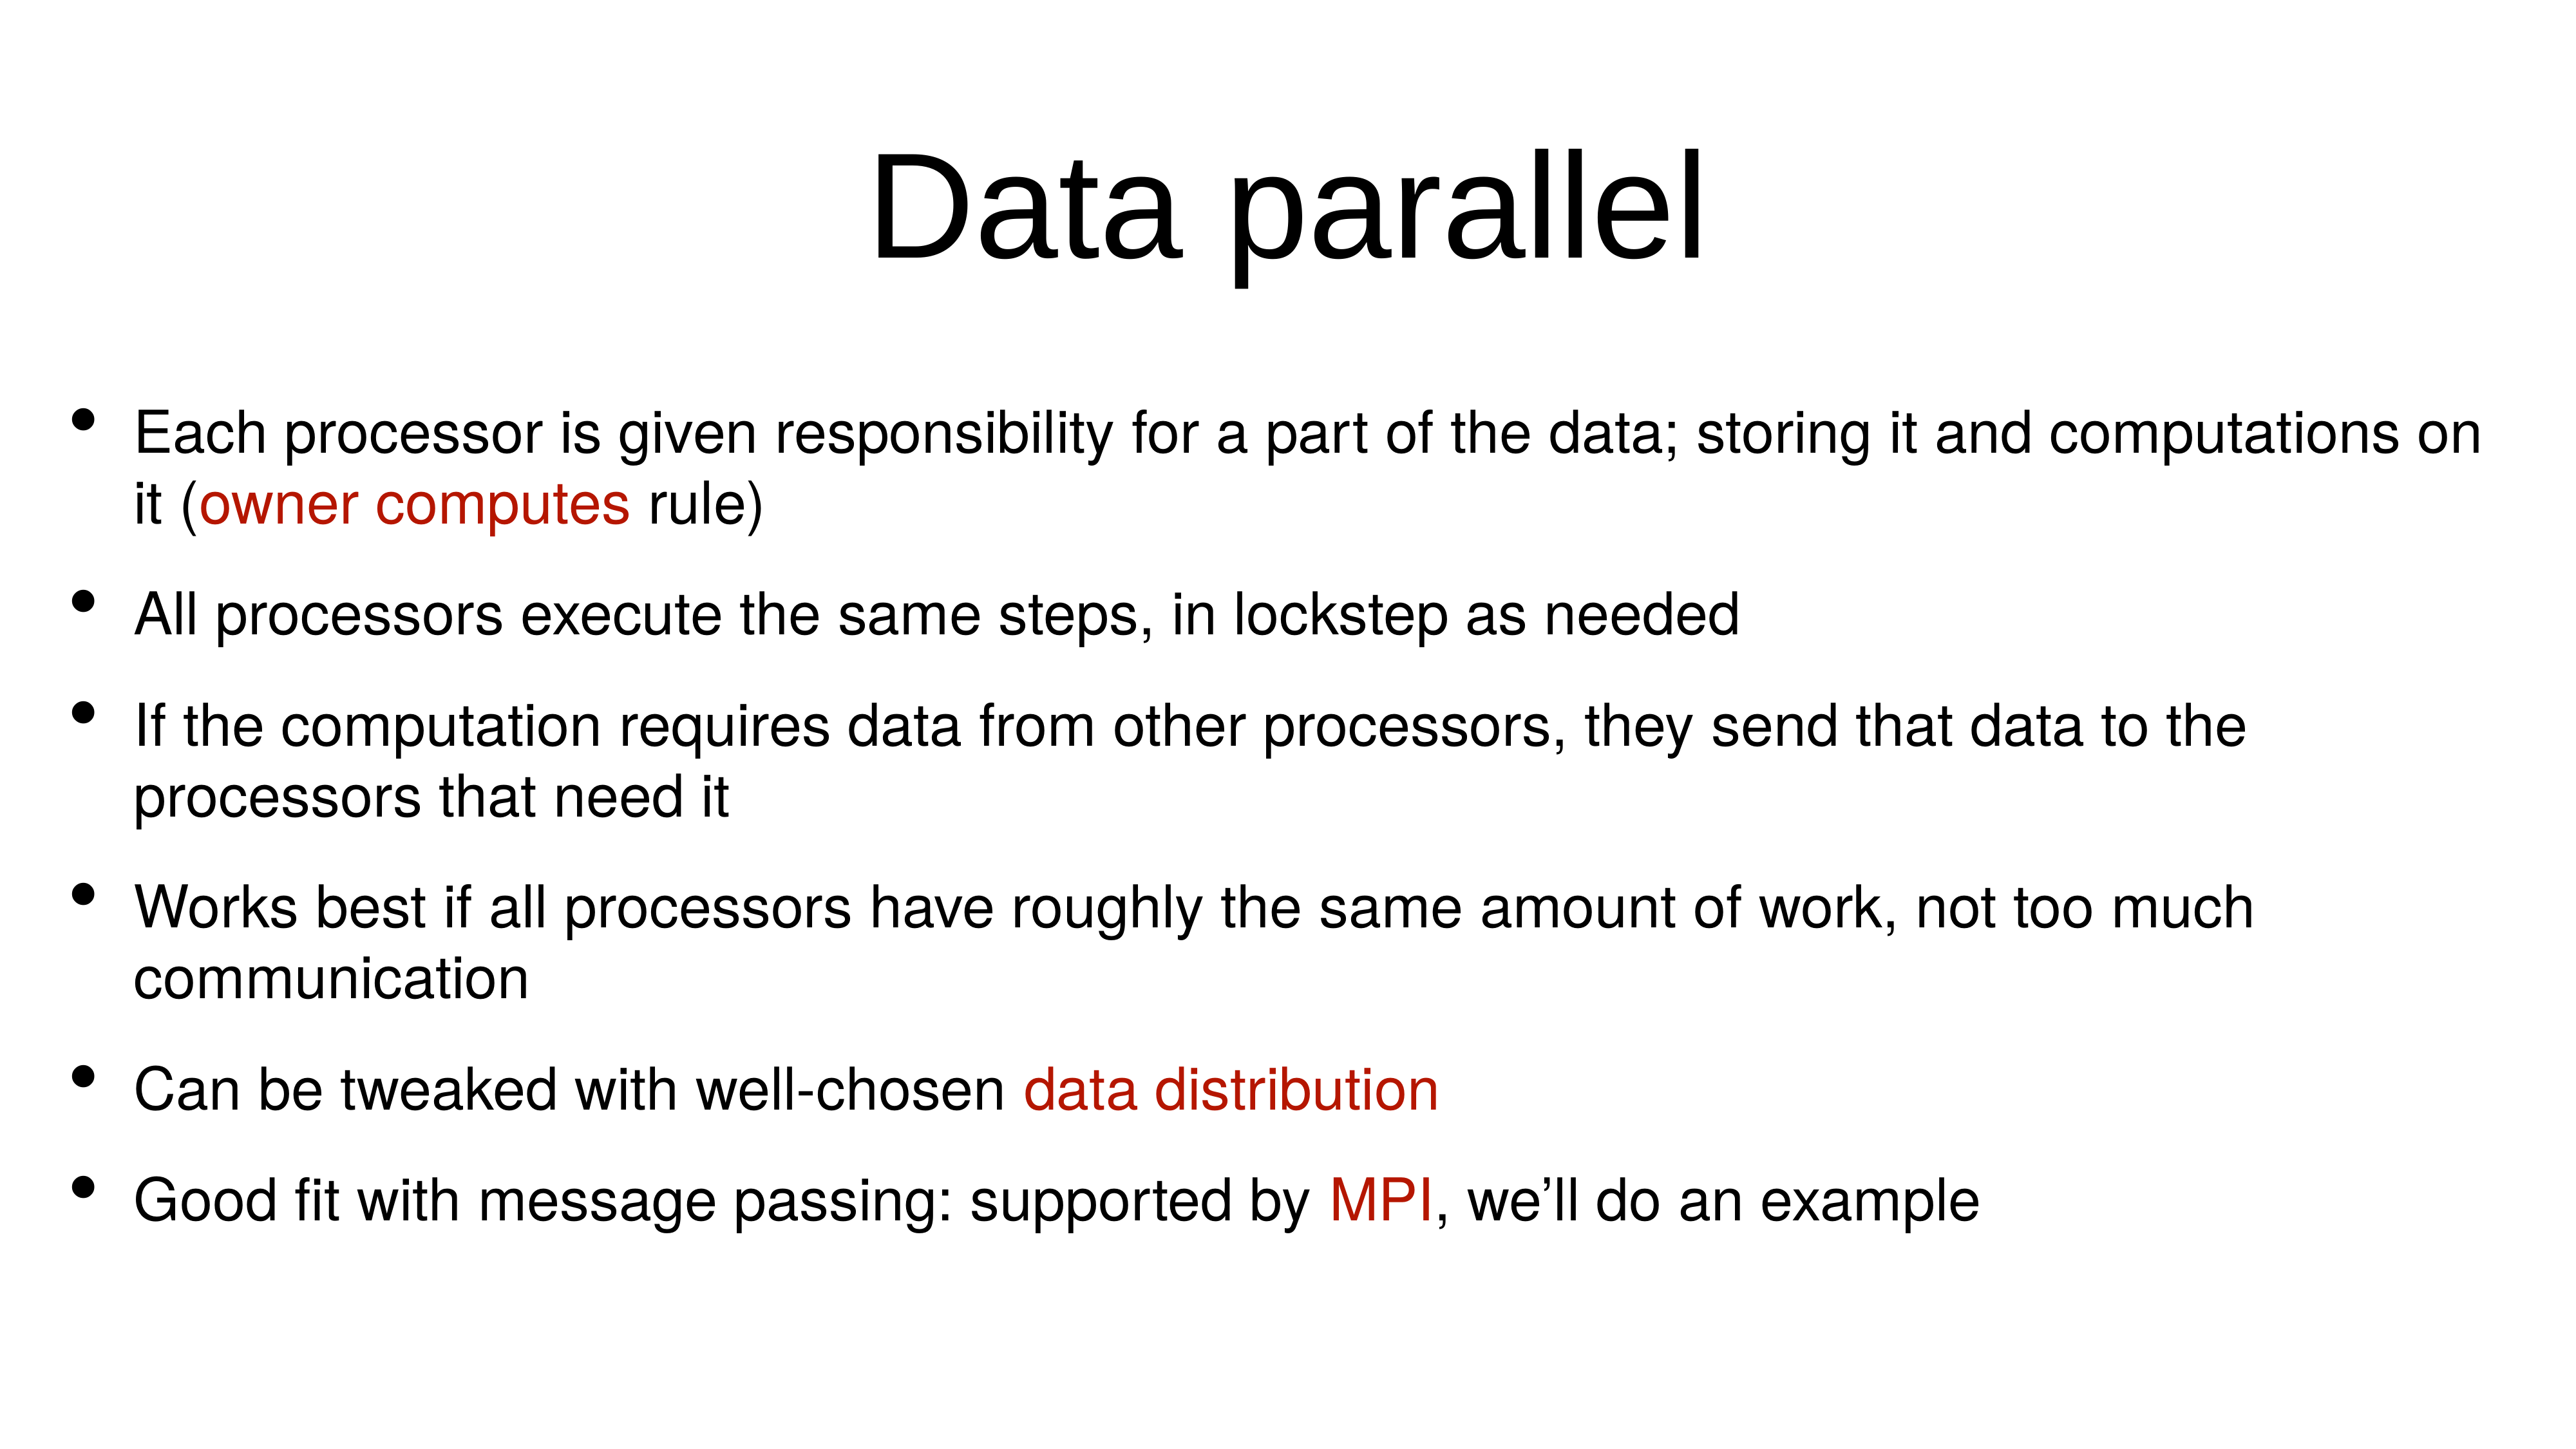

# Data parallel
Each processor is given responsibility for a part of the data; storing it and computations on it (owner computes rule)
All processors execute the same steps, in lockstep as needed
If the computation requires data from other processors, they send that data to the processors that need it
Works best if all processors have roughly the same amount of work, not too much communication
Can be tweaked with well-chosen data distribution
Good fit with message passing: supported by MPI, we’ll do an example
30